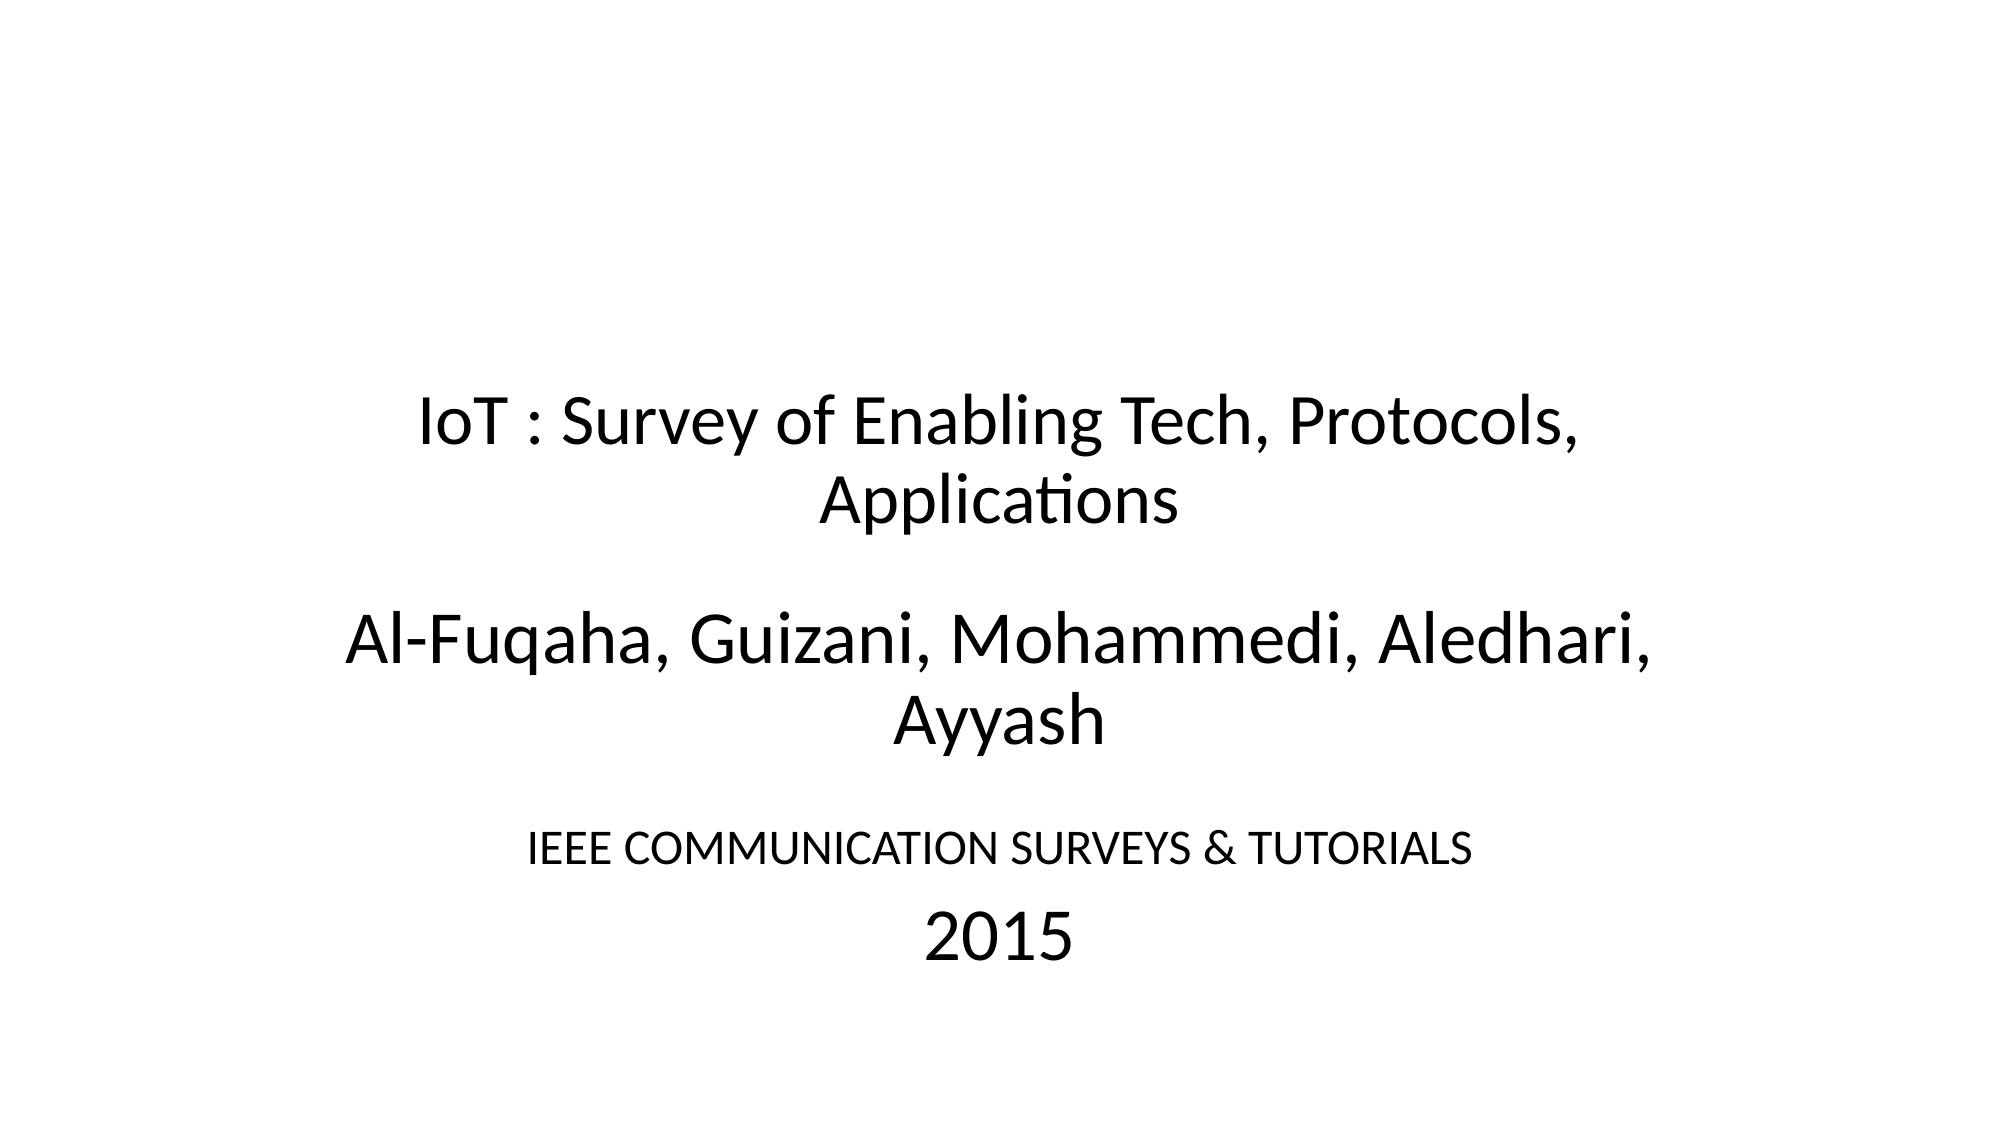

# IoT : Survey of Enabling Tech, Protocols, Applications
Al-Fuqaha, Guizani, Mohammedi, Aledhari, Ayyash
IEEE COMMUNICATION SURVEYS & TUTORIALS
2015